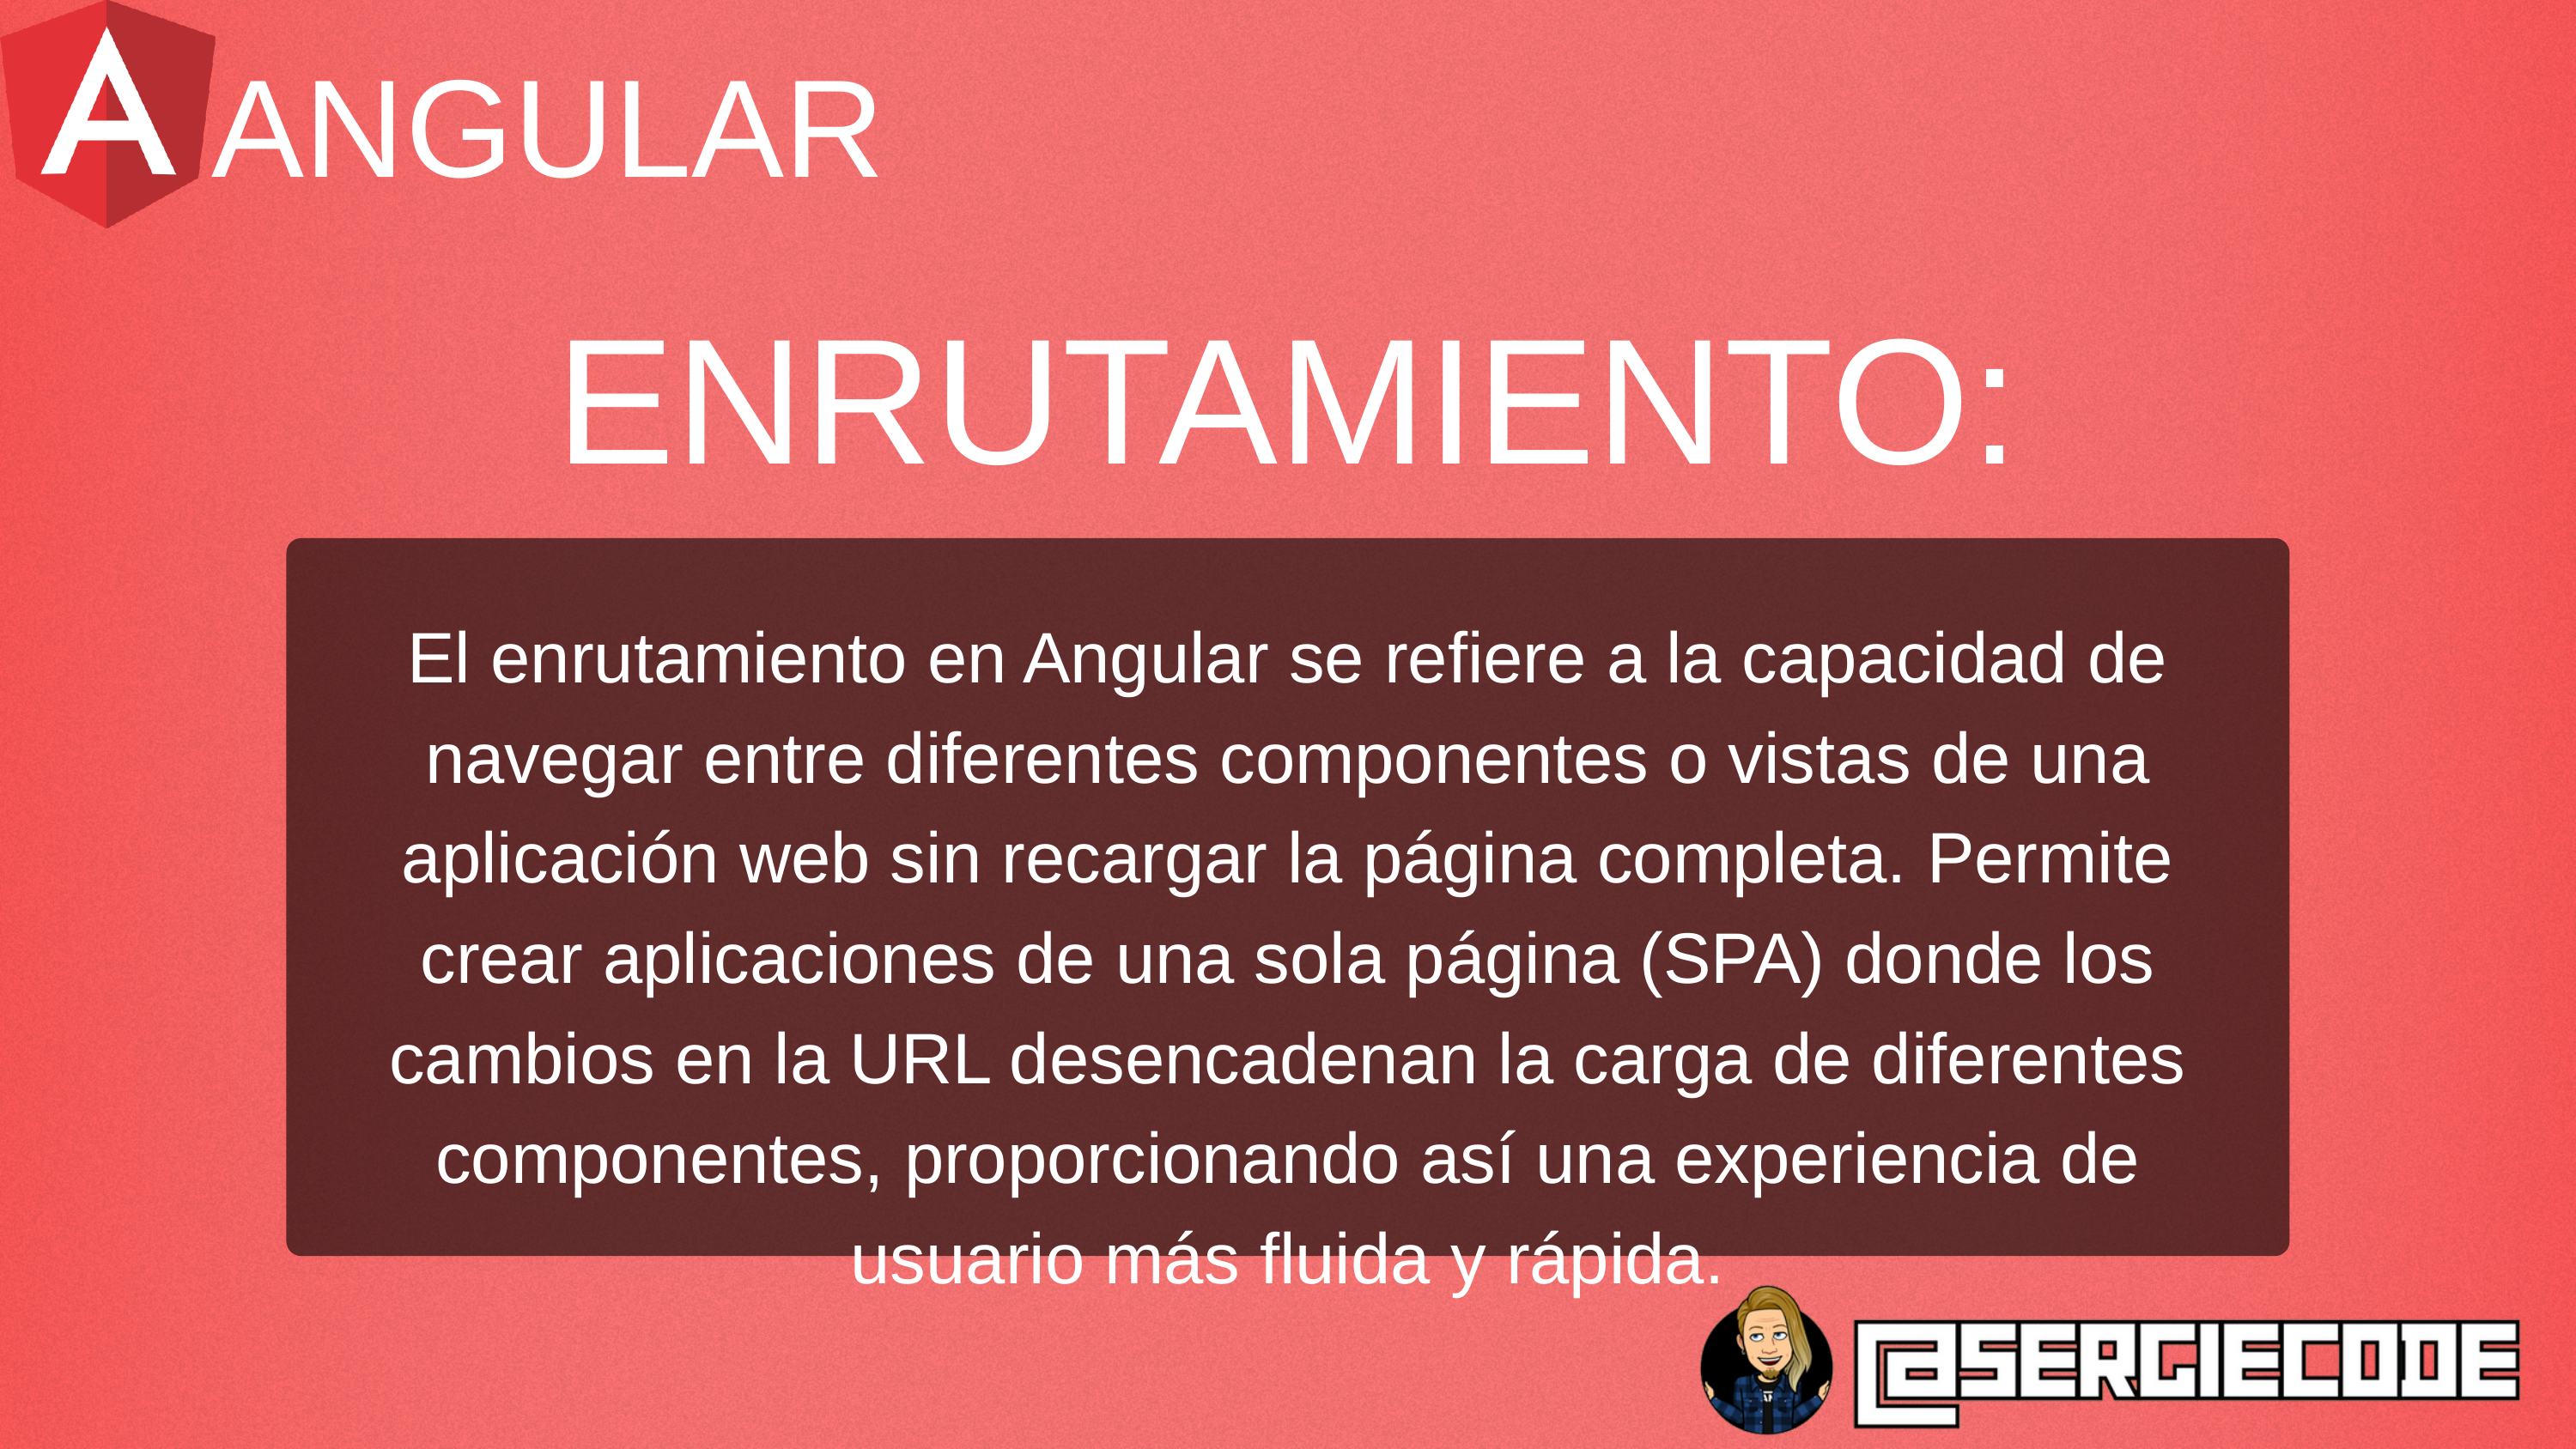

ANGULAR
ENRUTAMIENTO:

El enrutamiento en Angular se refiere a la capacidad de navegar entre diferentes componentes o vistas de una aplicación web sin recargar la página completa. Permite crear aplicaciones de una sola página (SPA) donde los cambios en la URL desencadenan la carga de diferentes componentes, proporcionando así una experiencia de usuario más fluida y rápida.